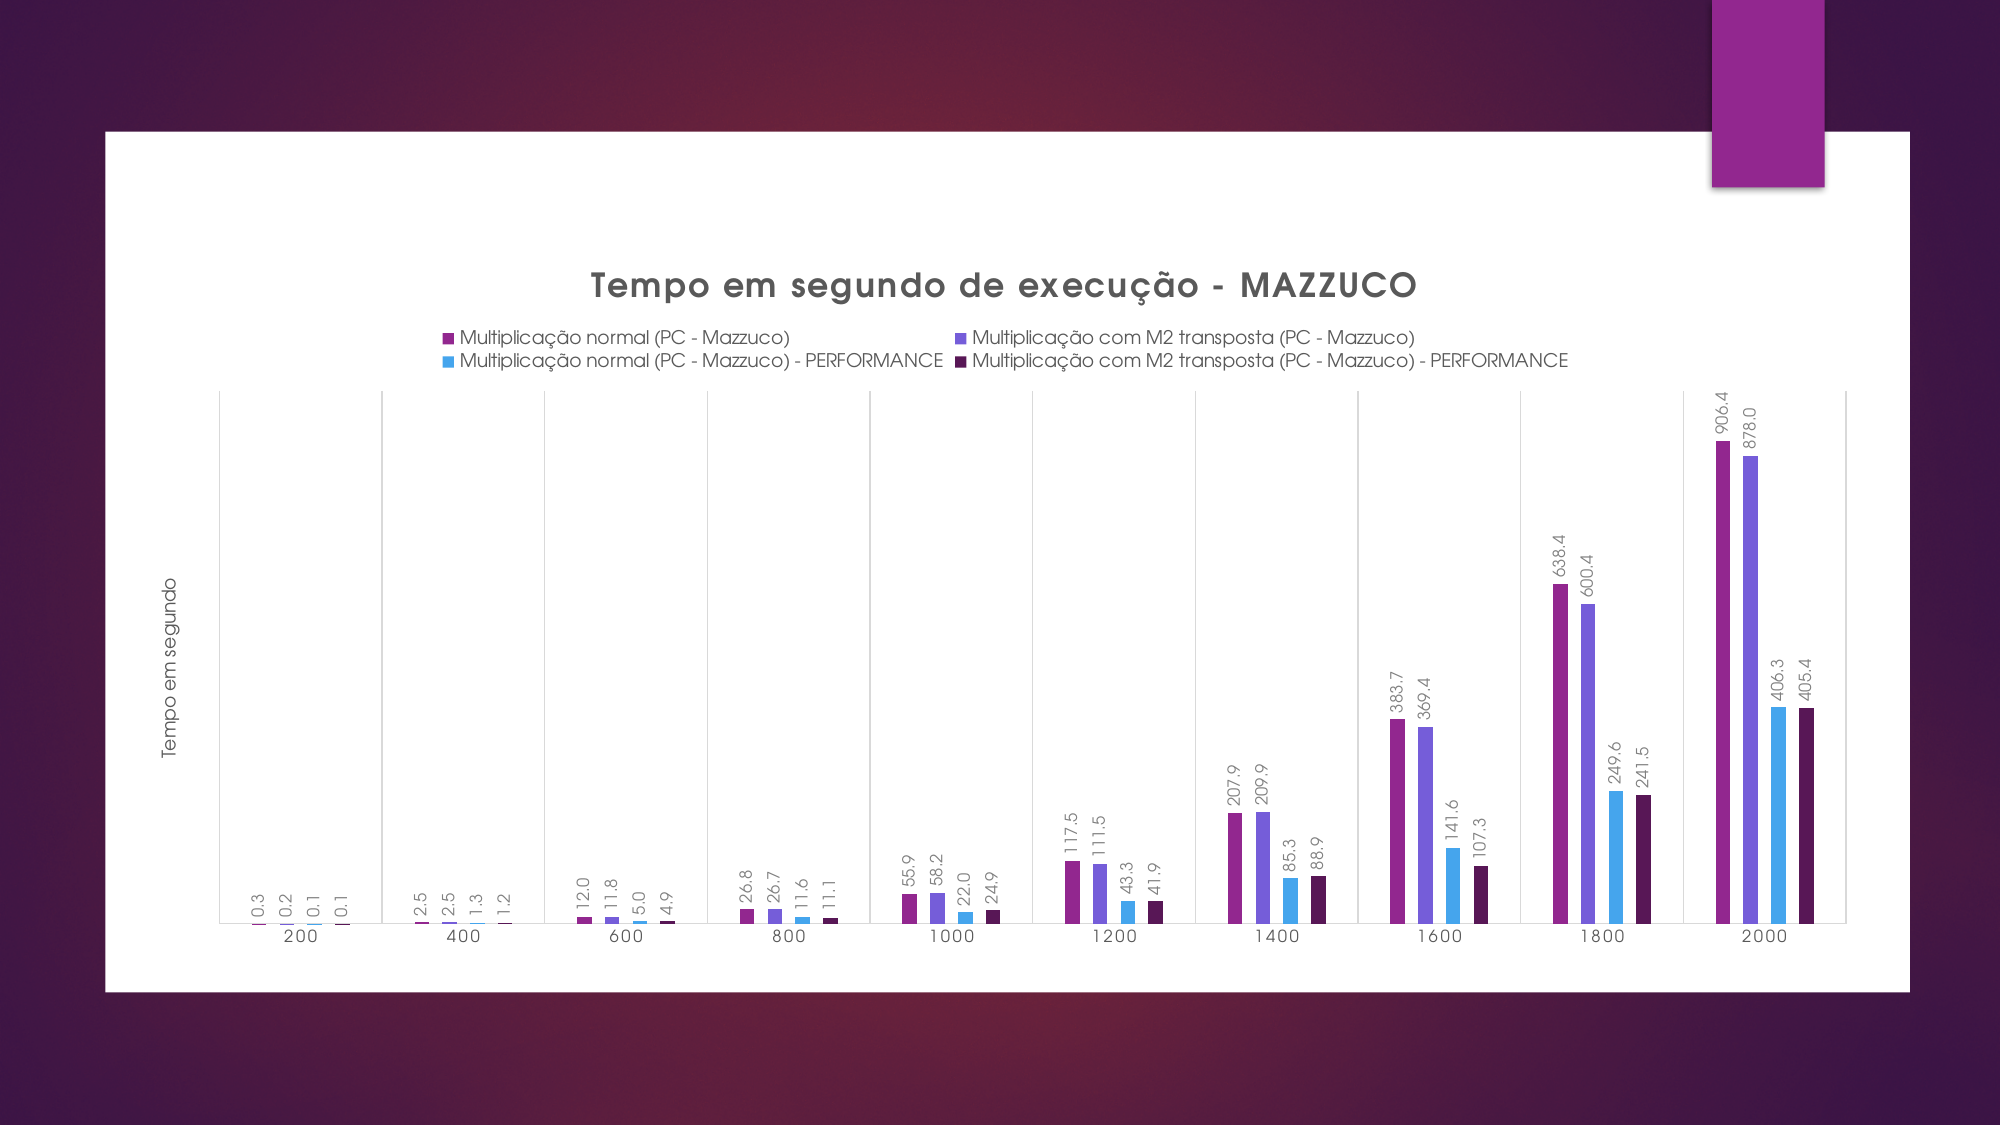

### Chart: Tempo em segundo de execução - MAZZUCO

| Category | Multiplicação normal (PC - Mazzuco) | Multiplicação com M2 transposta (PC - Mazzuco) | Multiplicação normal (PC - Mazzuco) - PERFORMANCE | Multiplicação com M2 transposta (PC - Mazzuco) - PERFORMANCE |
|---|---|---|---|---|
| 200 | 0.2805 | 0.1697 | 0.1088 | 0.10919999999999998 |
| 400 | 2.5438 | 2.4628 | 1.2873 | 1.1864000000000001 |
| 600 | 11.981499999999999 | 11.8094 | 5.0249 | 4.934900000000001 |
| 800 | 26.756800000000002 | 26.705899999999996 | 11.641300000000001 | 11.069200000000002 |
| 1000 | 55.902400000000014 | 58.1664 | 22.038899999999998 | 24.855300000000003 |
| 1200 | 117.4825 | 111.54379999999999 | 43.29463 | 41.921499999999995 |
| 1400 | 207.9047 | 209.9153 | 85.30529999999999 | 88.9322 |
| 1600 | 383.6697 | 369.3824 | 141.6124 | 107.30000000000001 |
| 1800 | 638.3557 | 600.3853 | 249.613 | 241.47330000000002 |
| 2000 | 906.3842 | 877.9856000000001 | 406.2977 | 405.4491 |